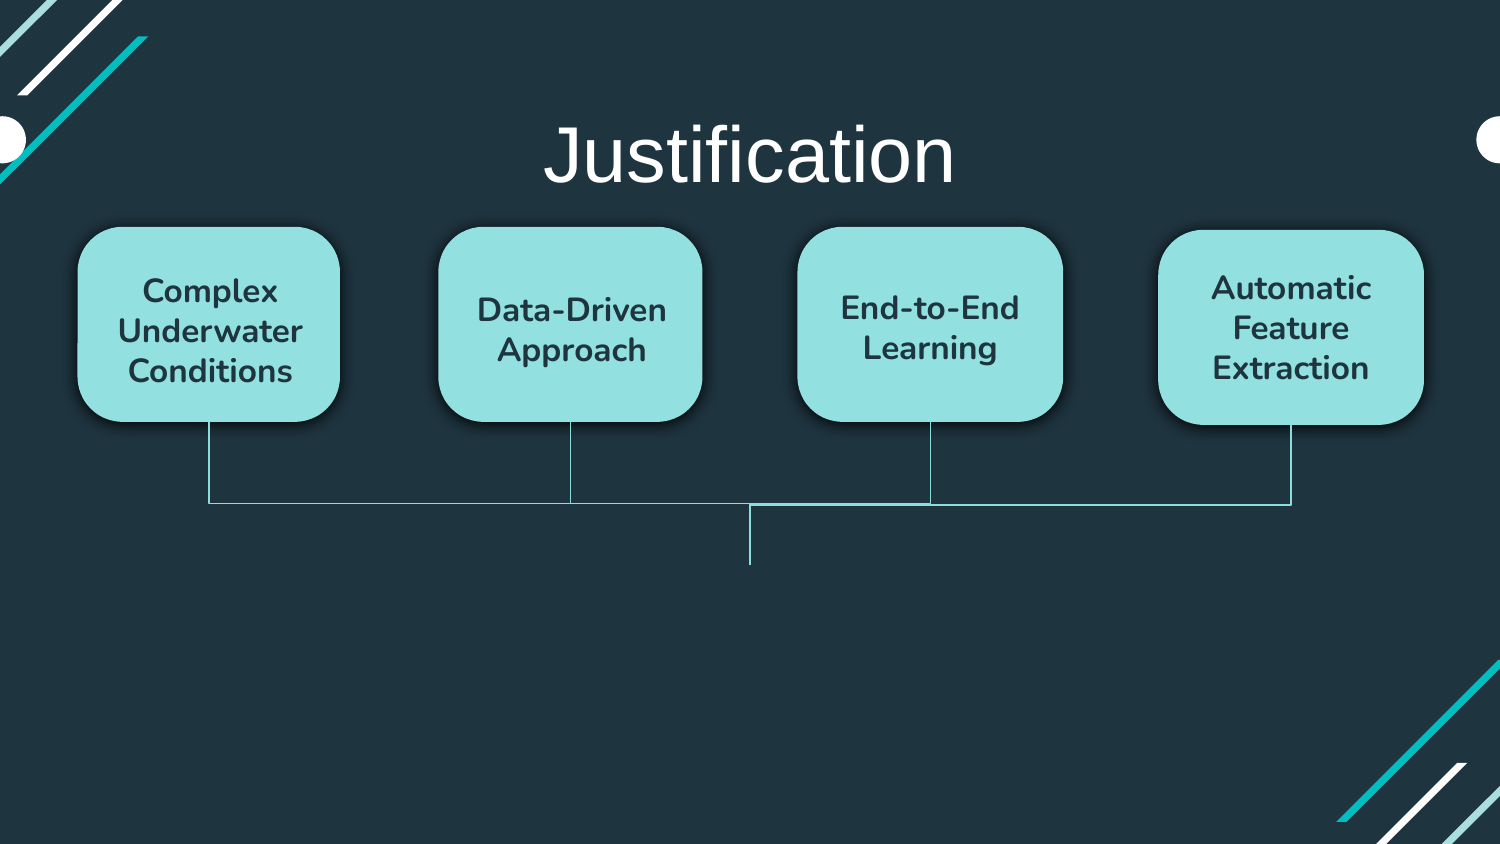

# Justification

Complex Underwater Conditions

Data-Driven Approach

End-to-End Learning

Automatic Feature Extraction

Accurate analysis & research
Deeper understanding & preservation